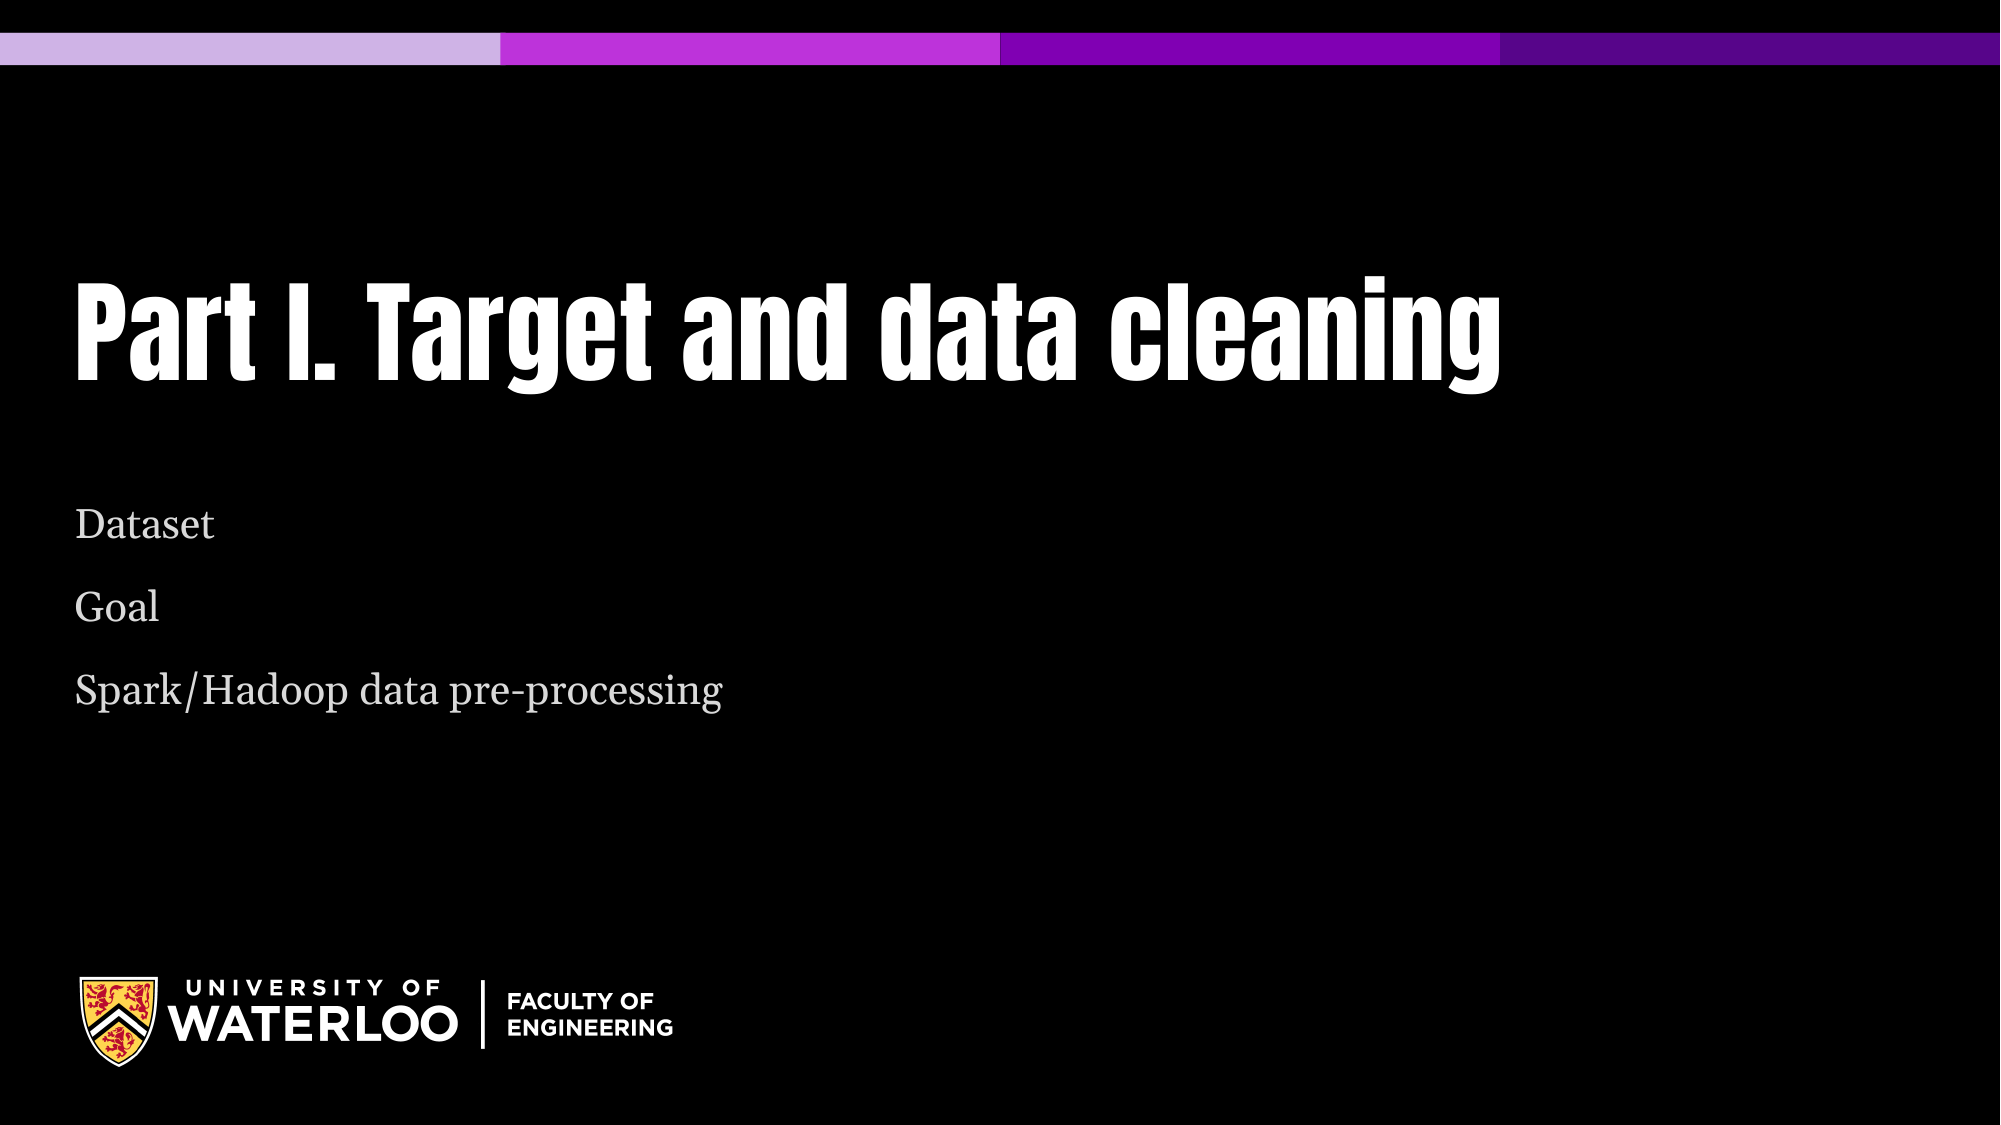

# Part I. Target and data cleaning
Dataset
Goal
Spark/Hadoop data pre-processing